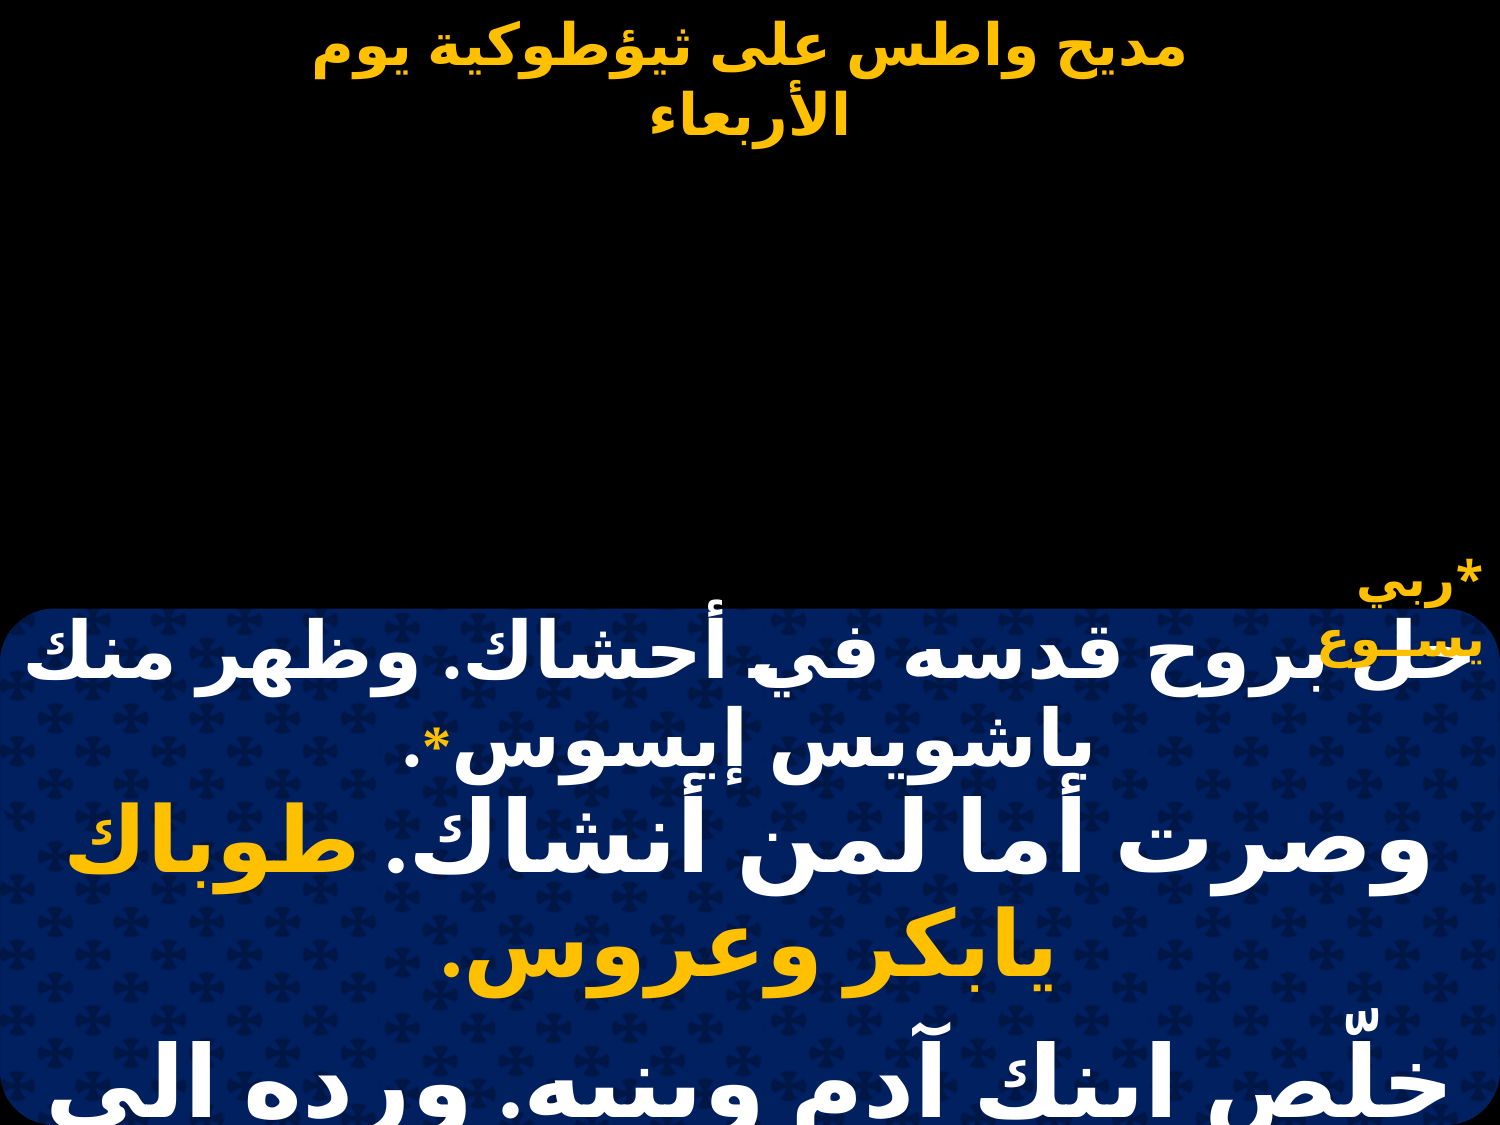

#
*ربي يســوع
| حل بروح قدسه في أحشاك. وظهر منك باشويس إيسوس\*. وصرت أما لمن أنشاك. طوباك يابكر وعروس. |
| --- |
|  |
| خلّص ابنك آدم وبنيه. ورده الى الفردوس. ومن أسر إبليس عتقه. طوباك يابكر وعروس. |